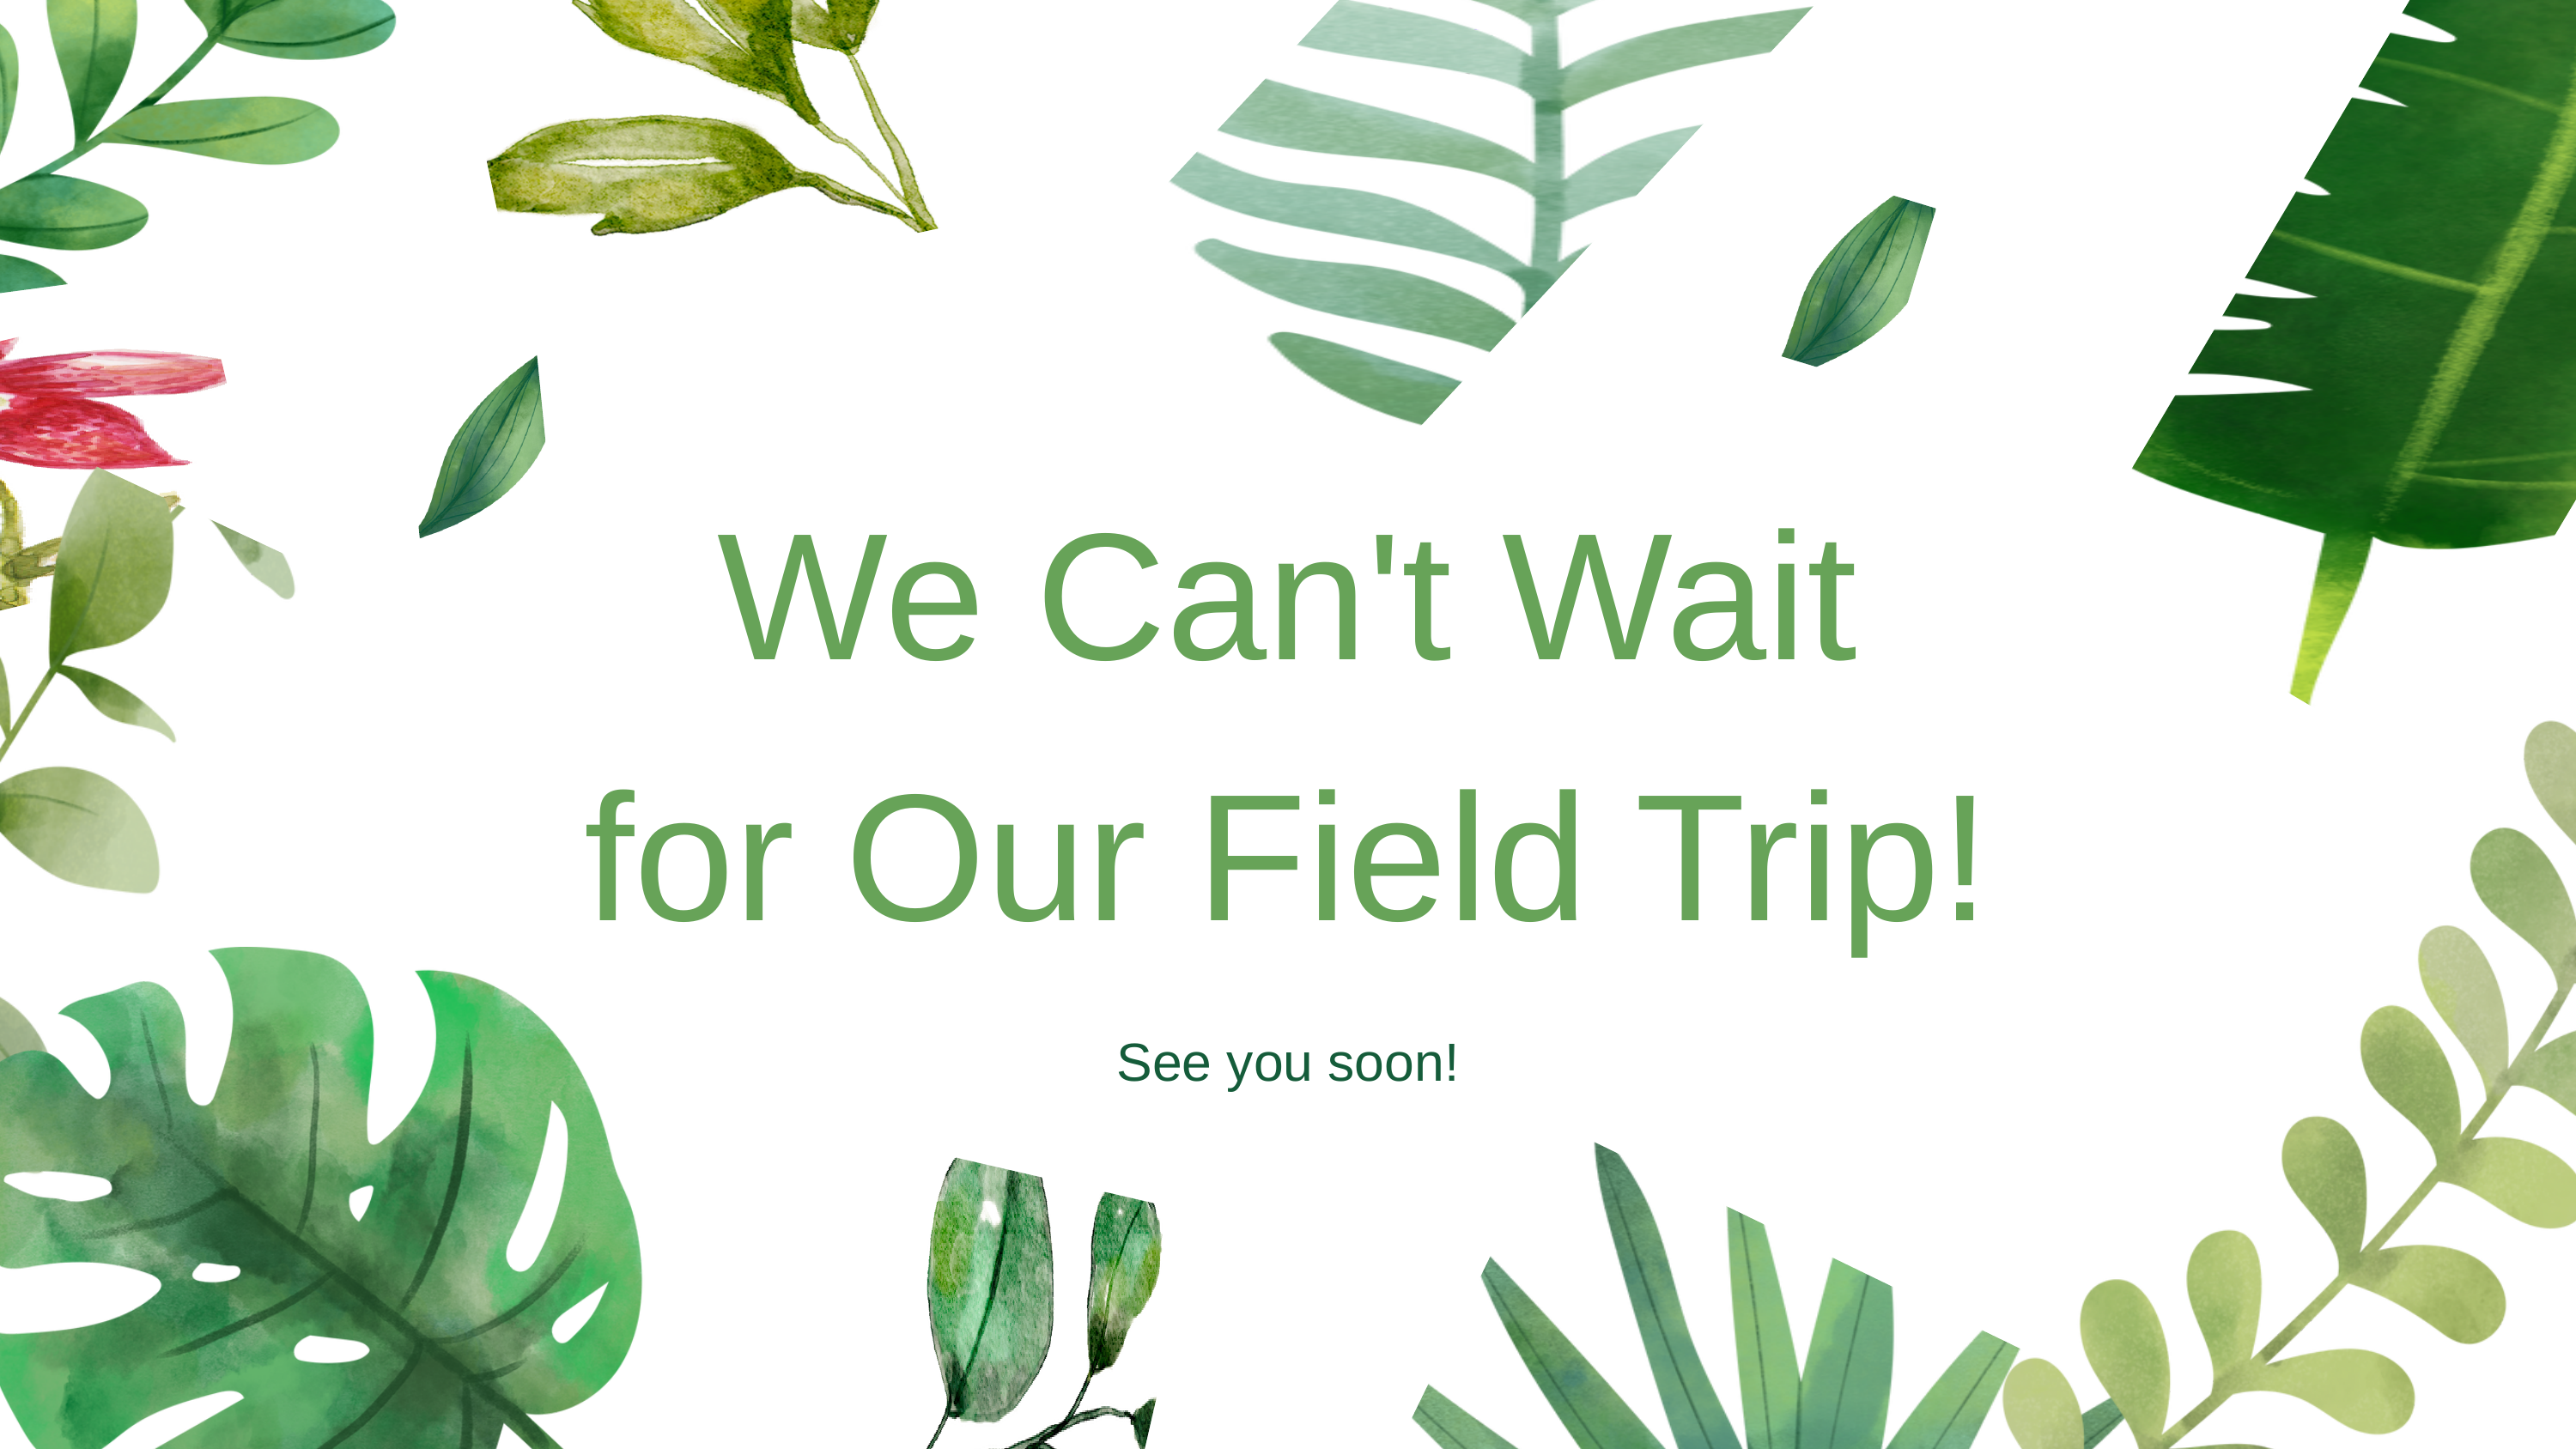

We Can't Wait
for Our Field Trip!

See you soon!